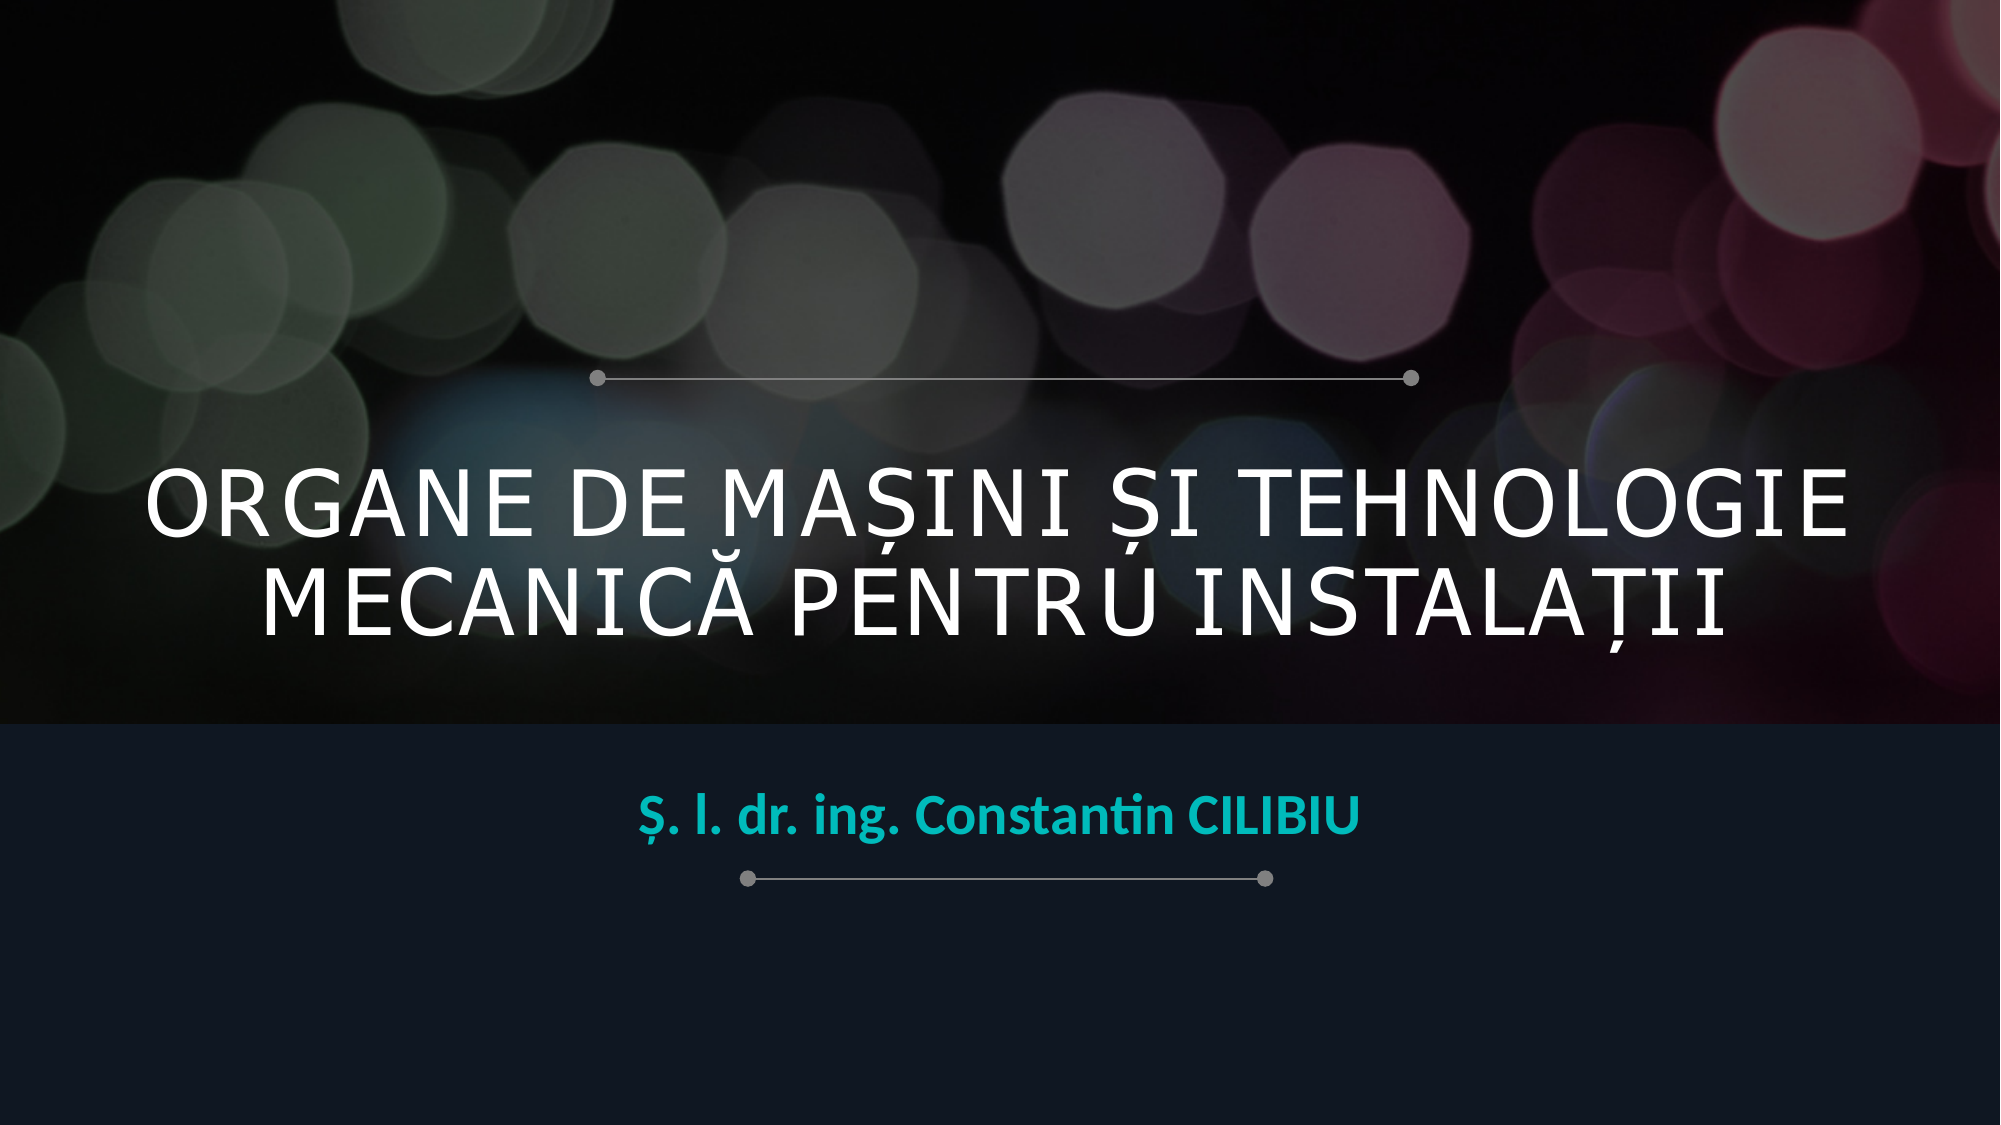

# ORGANE DE MAȘINI ȘI TEHNOLOGIE MECANICĂ PENTRU INSTALAȚII
Ș. l. dr. ing. Constantin CILIBIU